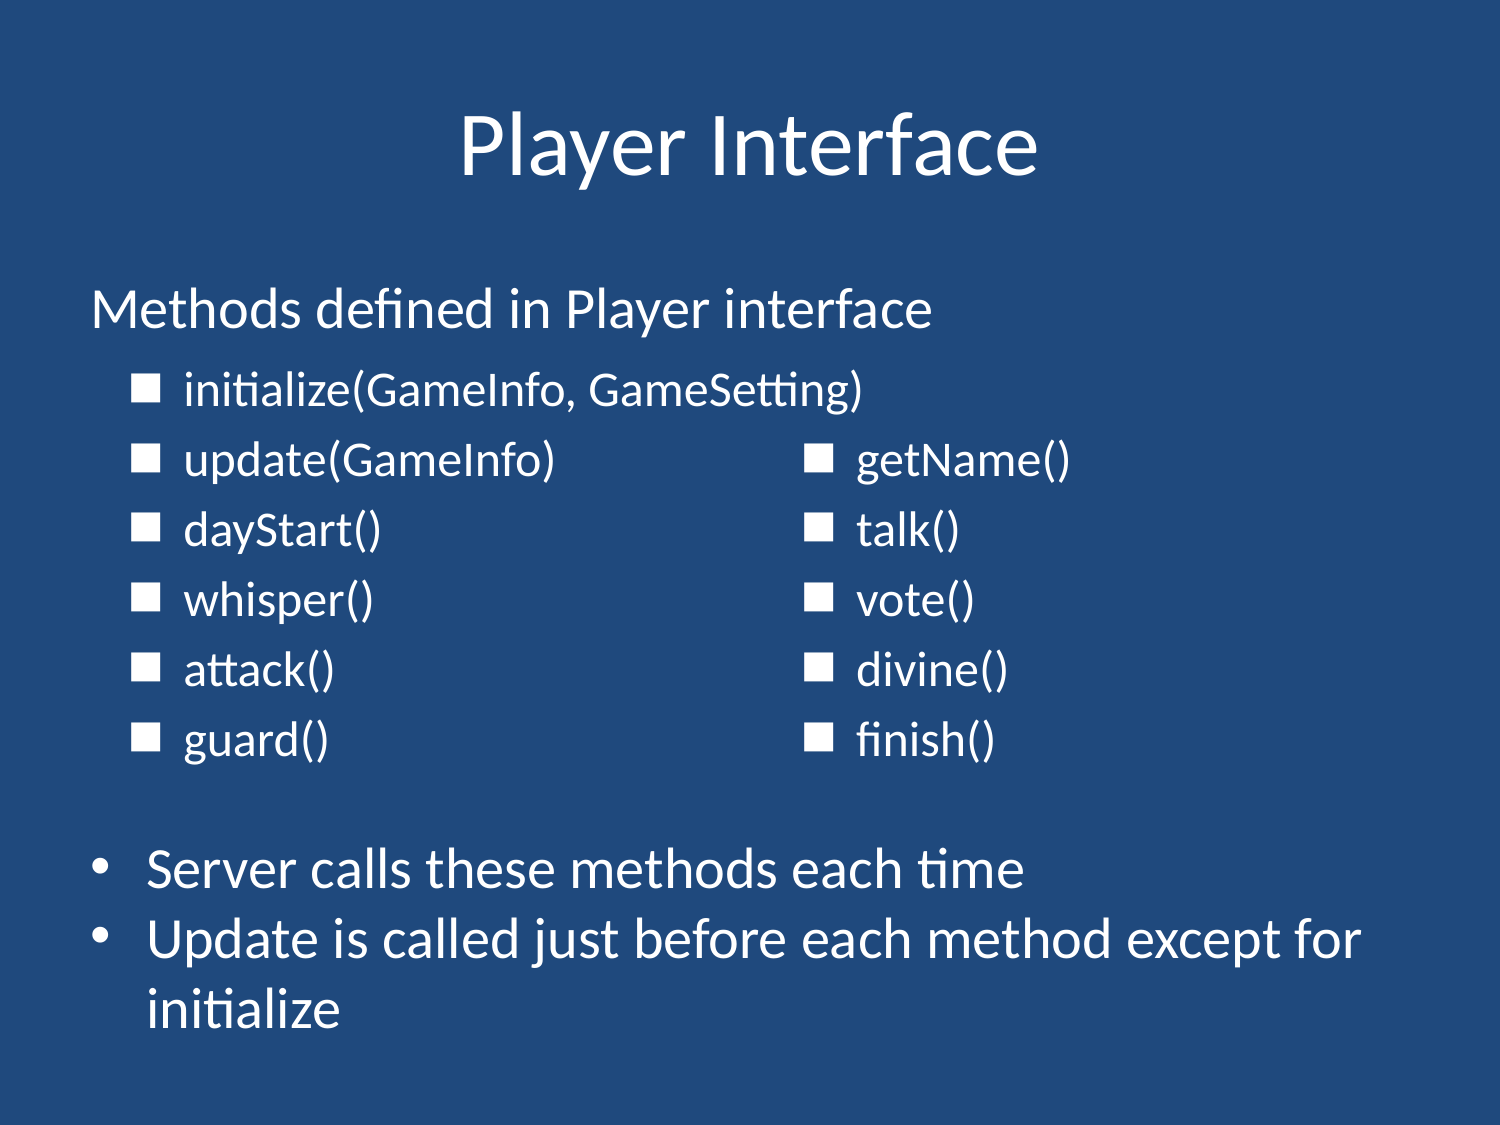

# Player Interface
Methods defined in Player interface

Server calls these methods each time
Update is called just before each method except for initialize
| initialize(GameInfo, GameSetting) |  |
| --- | --- |
| update(GameInfo) | getName() |
| dayStart() | talk() |
| whisper() | vote() |
| attack() | divine() |
| guard() | finish() |